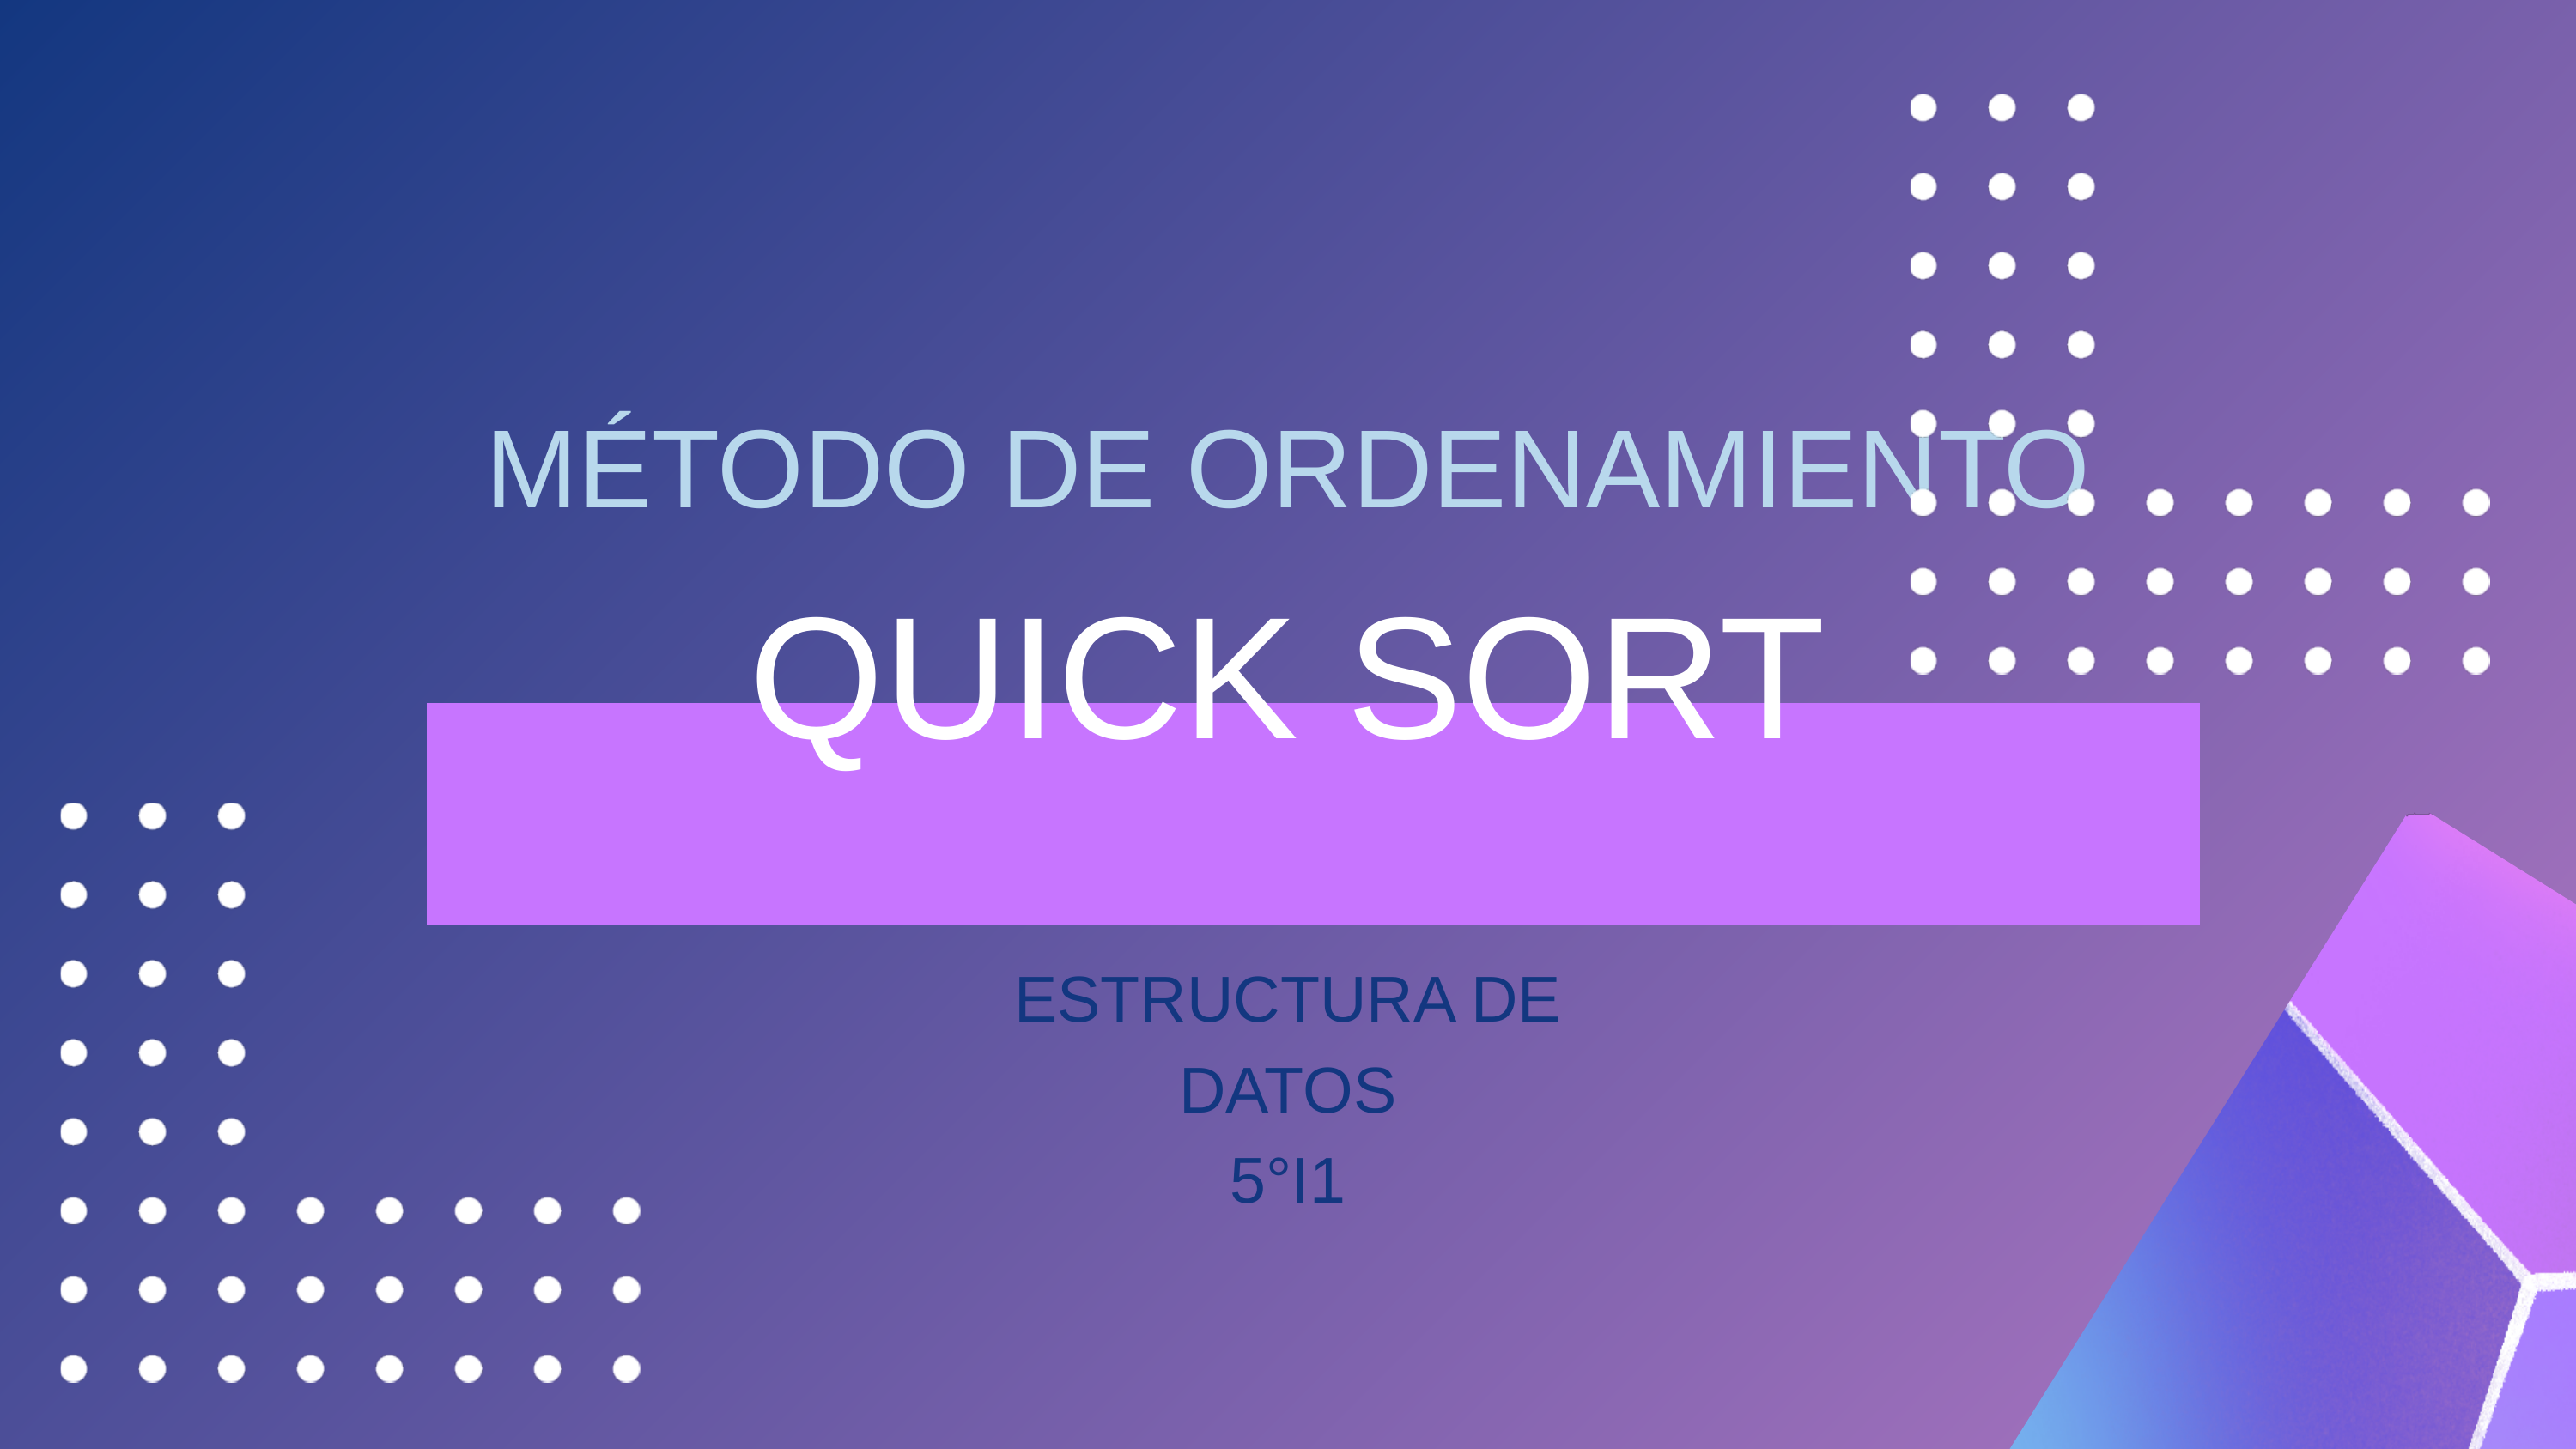

MÉTODO DE ORDENAMIENTO
QUICK SORT

ESTRUCTURA DE DATOS
5°I1